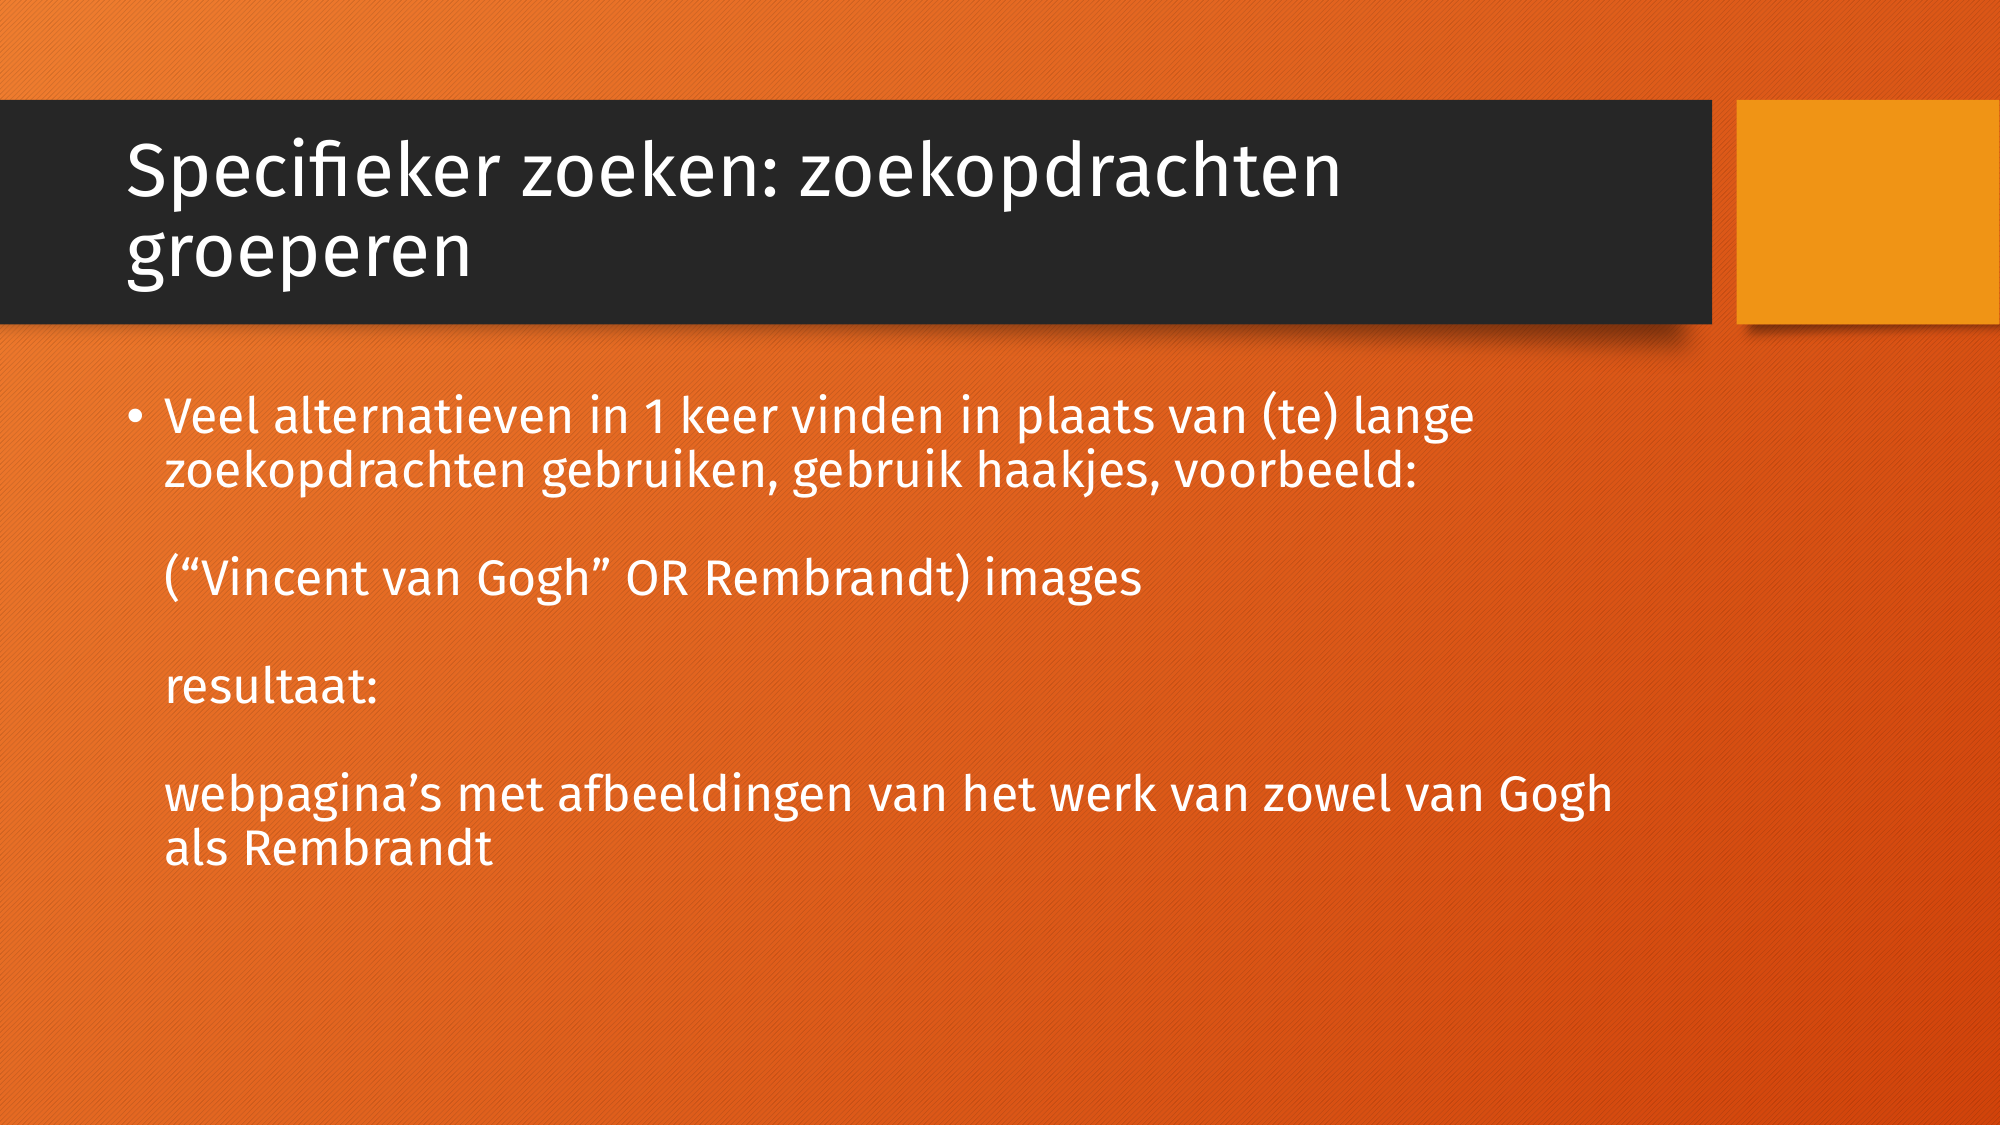

# Specifieker zoeken: zoekopdrachten groeperen
Veel alternatieven in 1 keer vinden in plaats van (te) lange zoekopdrachten gebruiken, gebruik haakjes, voorbeeld:
(“Vincent van Gogh” OR Rembrandt) images
resultaat:
webpagina’s met afbeeldingen van het werk van zowel van Gogh als Rembrandt